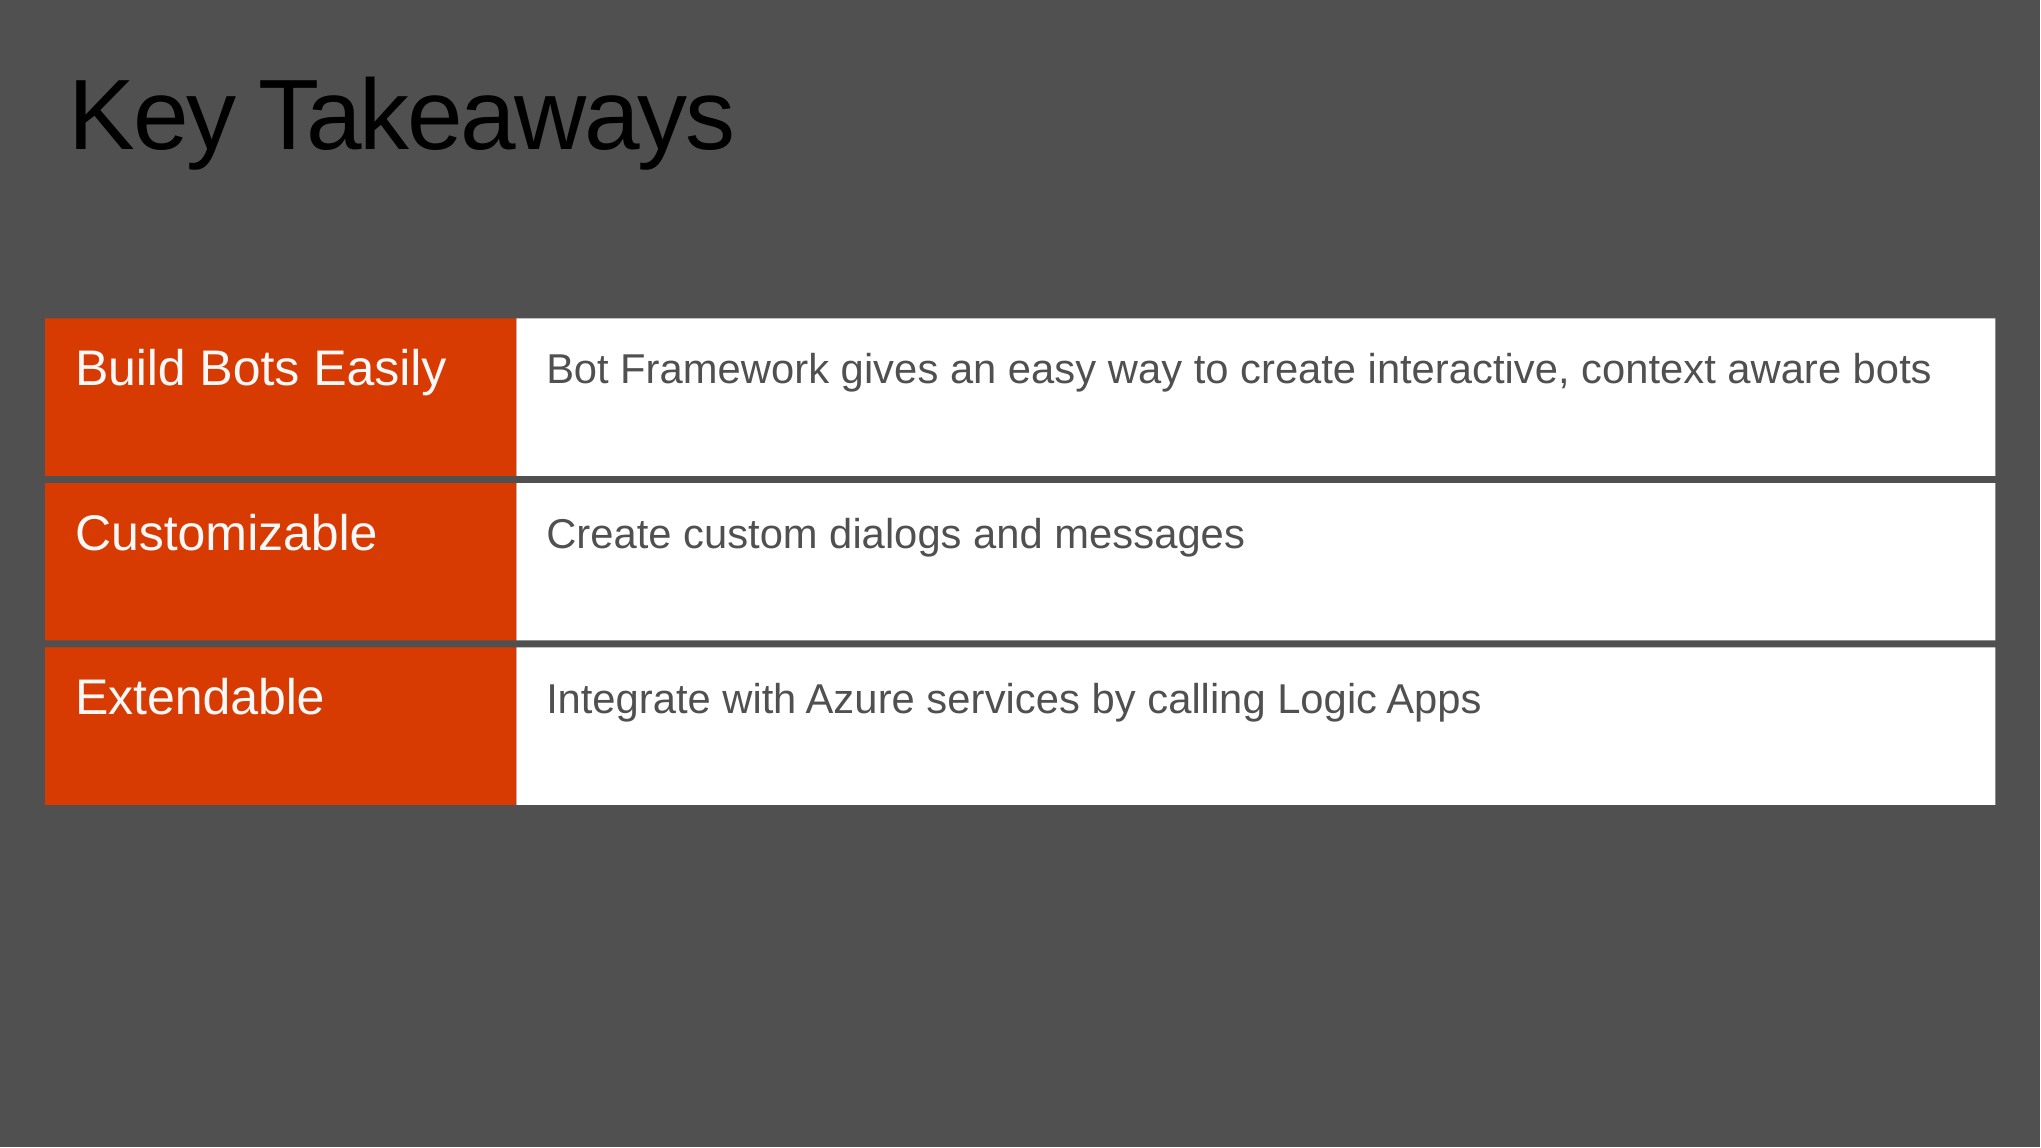

# Key Takeaways
Build Bots Easily
Bot Framework gives an easy way to create interactive, context aware bots
Customizable
Create custom dialogs and messages
Extendable

Integrate with Azure services by calling Logic Apps